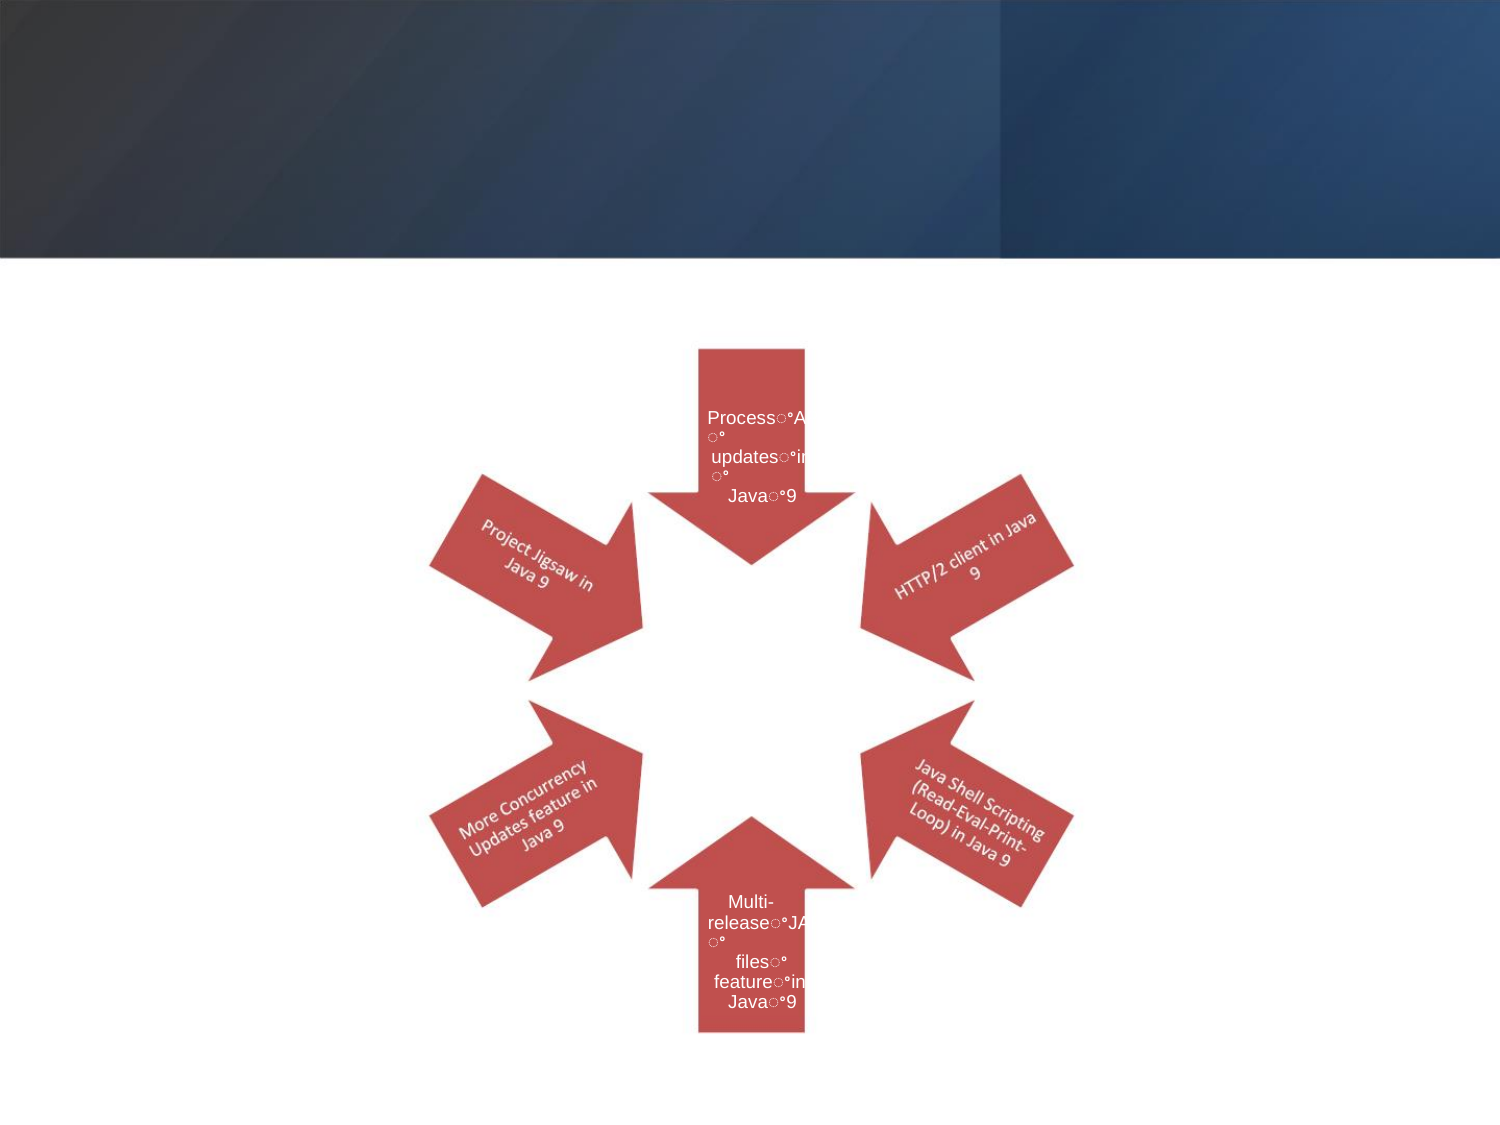

ProcessꢀAPIꢀ
updatesꢀinꢀ
Javaꢀ9
Multi-
releaseꢀJARꢀ
filesꢀ
featureꢀinꢀ
Javaꢀ9